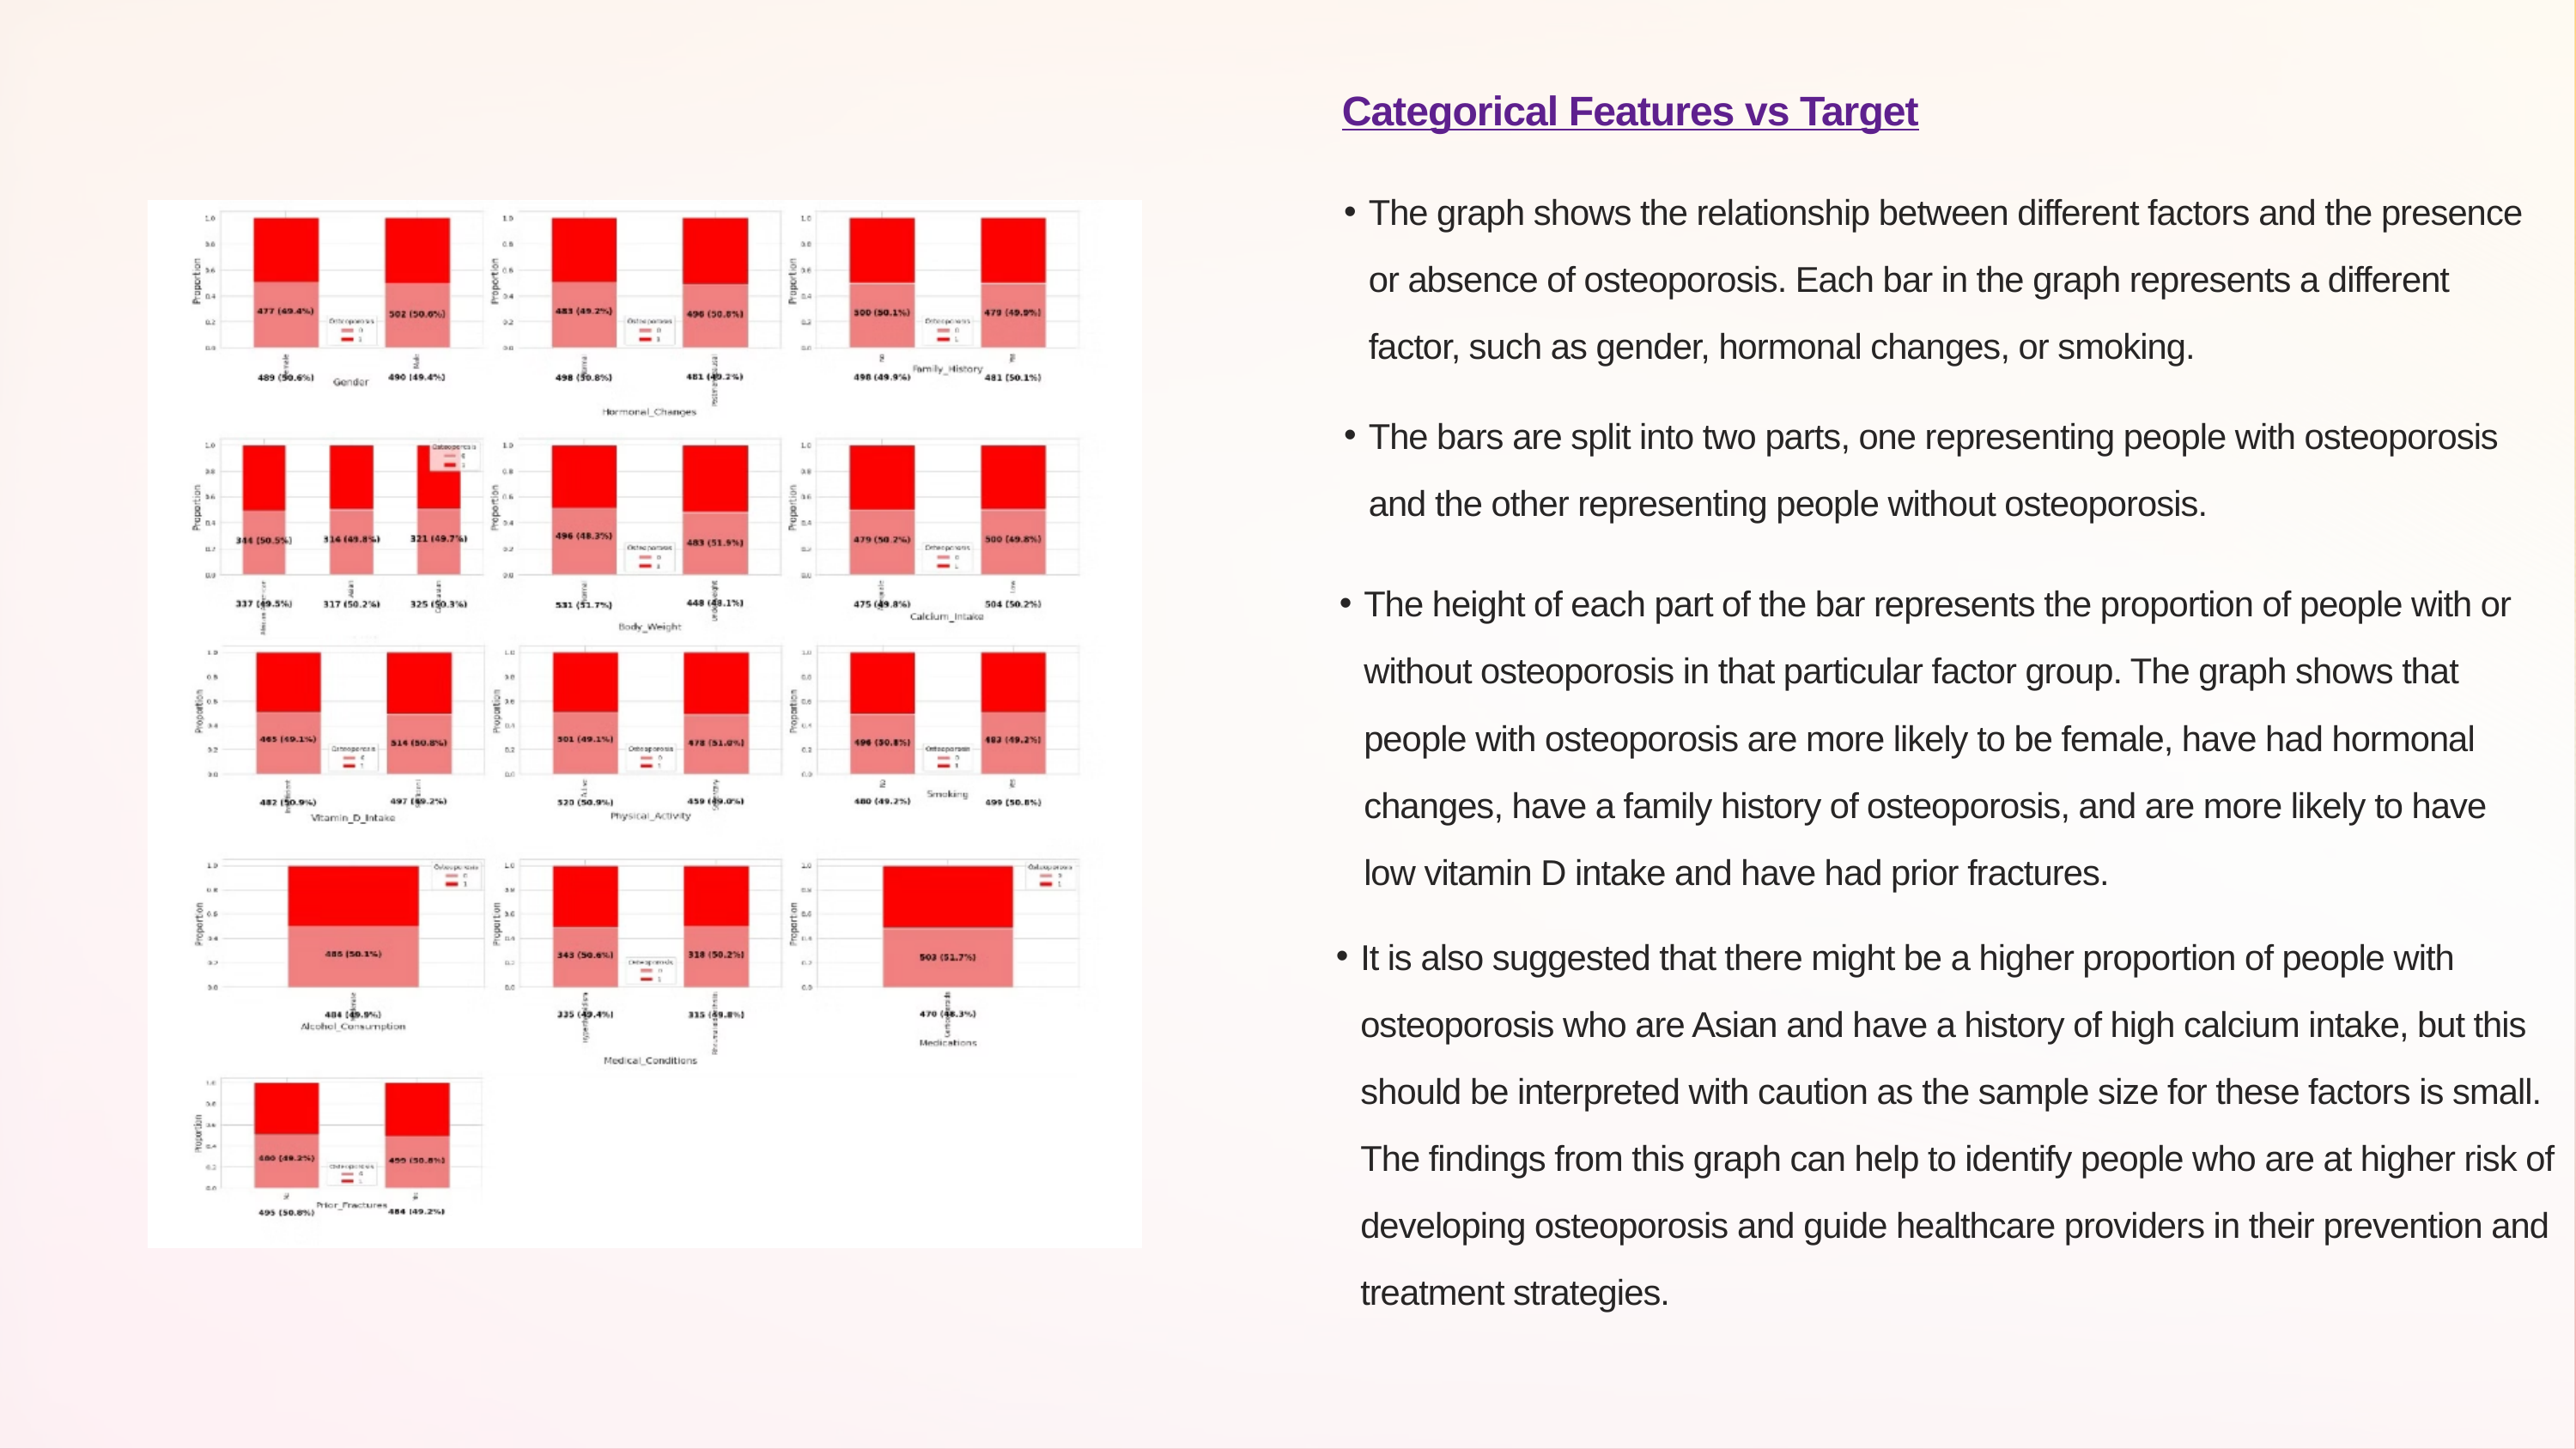

Categorical Features vs Target

The graph shows the relationship between different factors and the presence or absence of osteoporosis. Each bar in the graph represents a different factor, such as gender, hormonal changes, or smoking.

The bars are split into two parts, one representing people with osteoporosis and the other representing people without osteoporosis.

The height of each part of the bar represents the proportion of people with or without osteoporosis in that particular factor group. The graph shows that people with osteoporosis are more likely to be female, have had hormonal changes, have a family history of osteoporosis, and are more likely to have low vitamin D intake and have had prior fractures.

It is also suggested that there might be a higher proportion of people with osteoporosis who are Asian and have a history of high calcium intake, but this should be interpreted with caution as the sample size for these factors is small. The findings from this graph can help to identify people who are at higher risk of developing osteoporosis and guide healthcare providers in their prevention and treatment strategies.